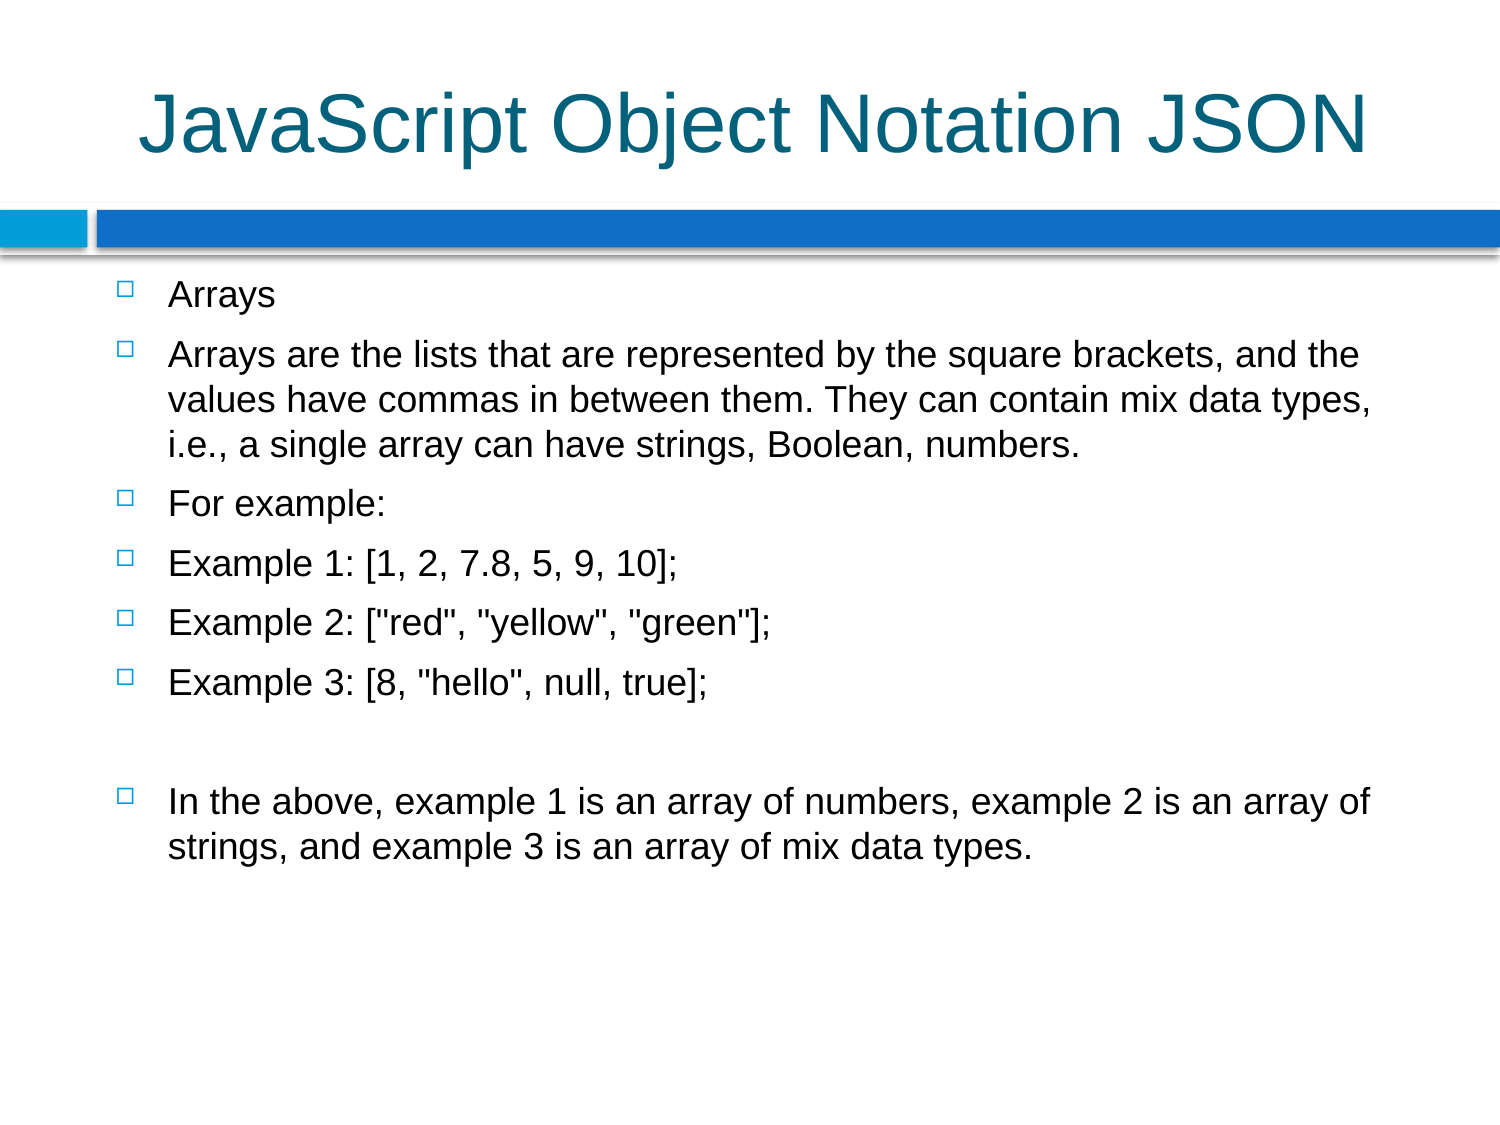

# JavaScript Object Notation JSON
86
Arrays
Arrays are the lists that are represented by the square brackets, and the values have commas in between them. They can contain mix data types, i.e., a single array can have strings, Boolean, numbers.
For example:
Example 1: [1, 2, 7.8, 5, 9, 10];
Example 2: ["red", "yellow", "green"];
Example 3: [8, "hello", null, true];

In the above, example 1 is an array of numbers, example 2 is an array of strings, and example 3 is an array of mix data types.